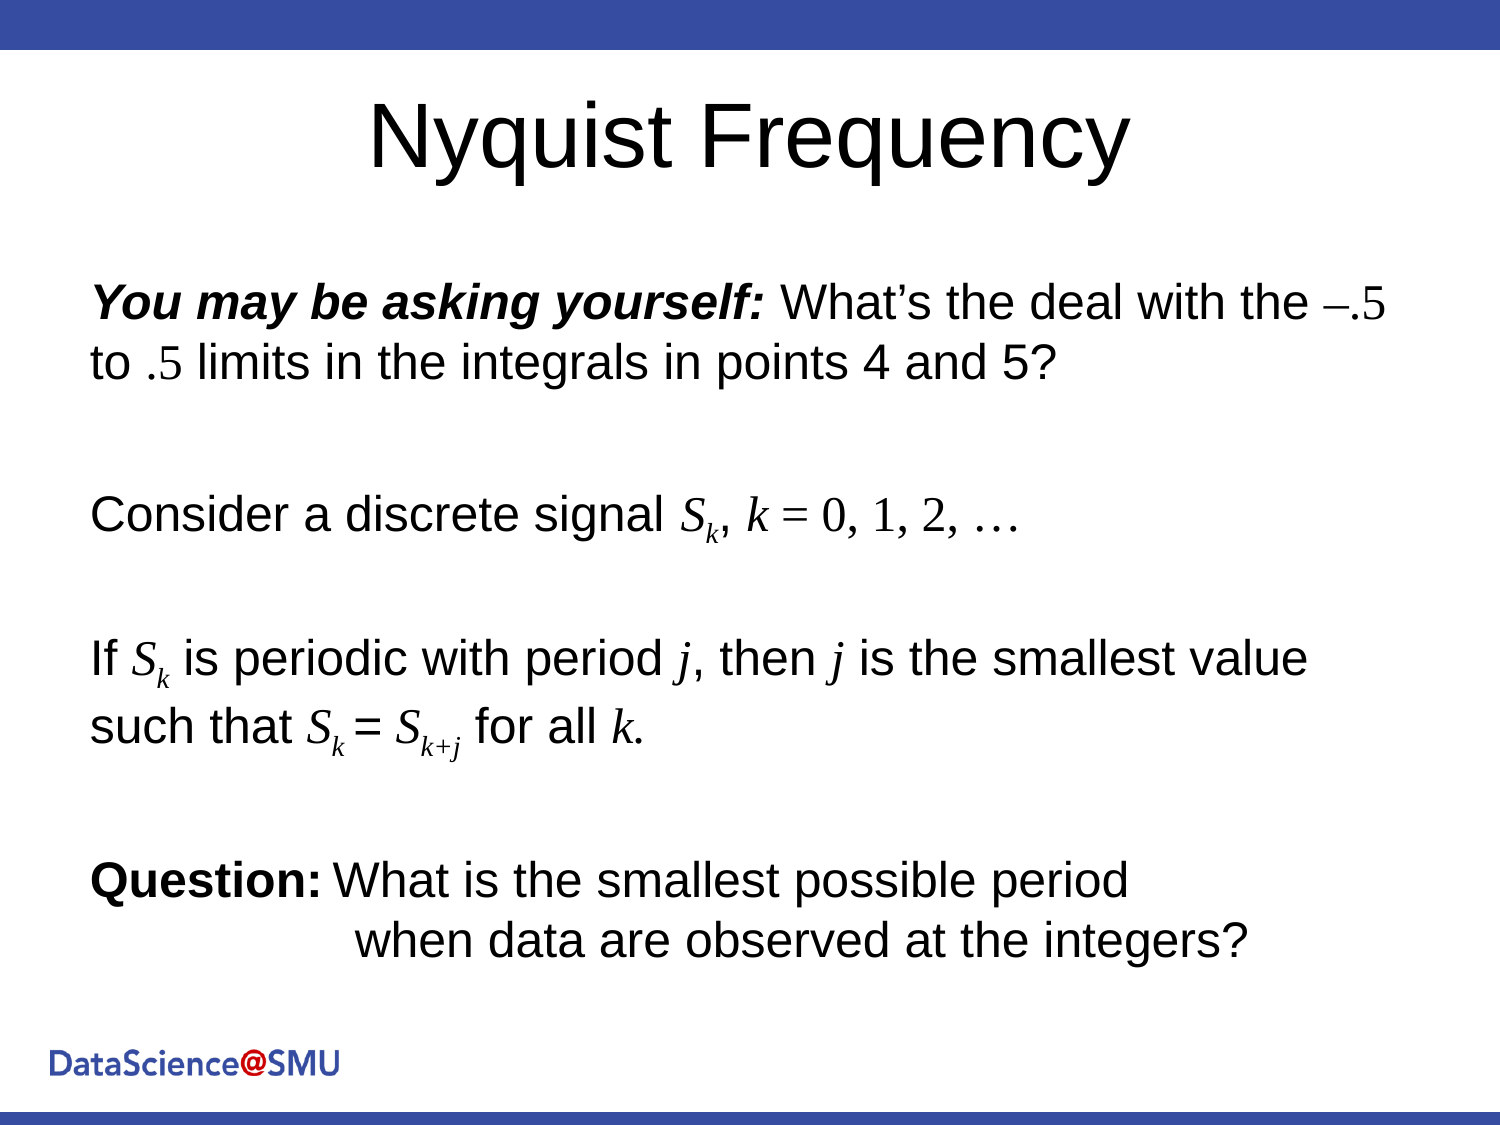

# Nyquist Frequency
You may be asking yourself: What’s the deal with the –.5 to .5 limits in the integrals in points 4 and 5?
Consider a discrete signal Sk, k = 0, 1, 2, …
If Sk is periodic with period j, then j is the smallest value such that Sk = Sk+j for all k.

Question: What is the smallest possible period
                   when data are observed at the integers?